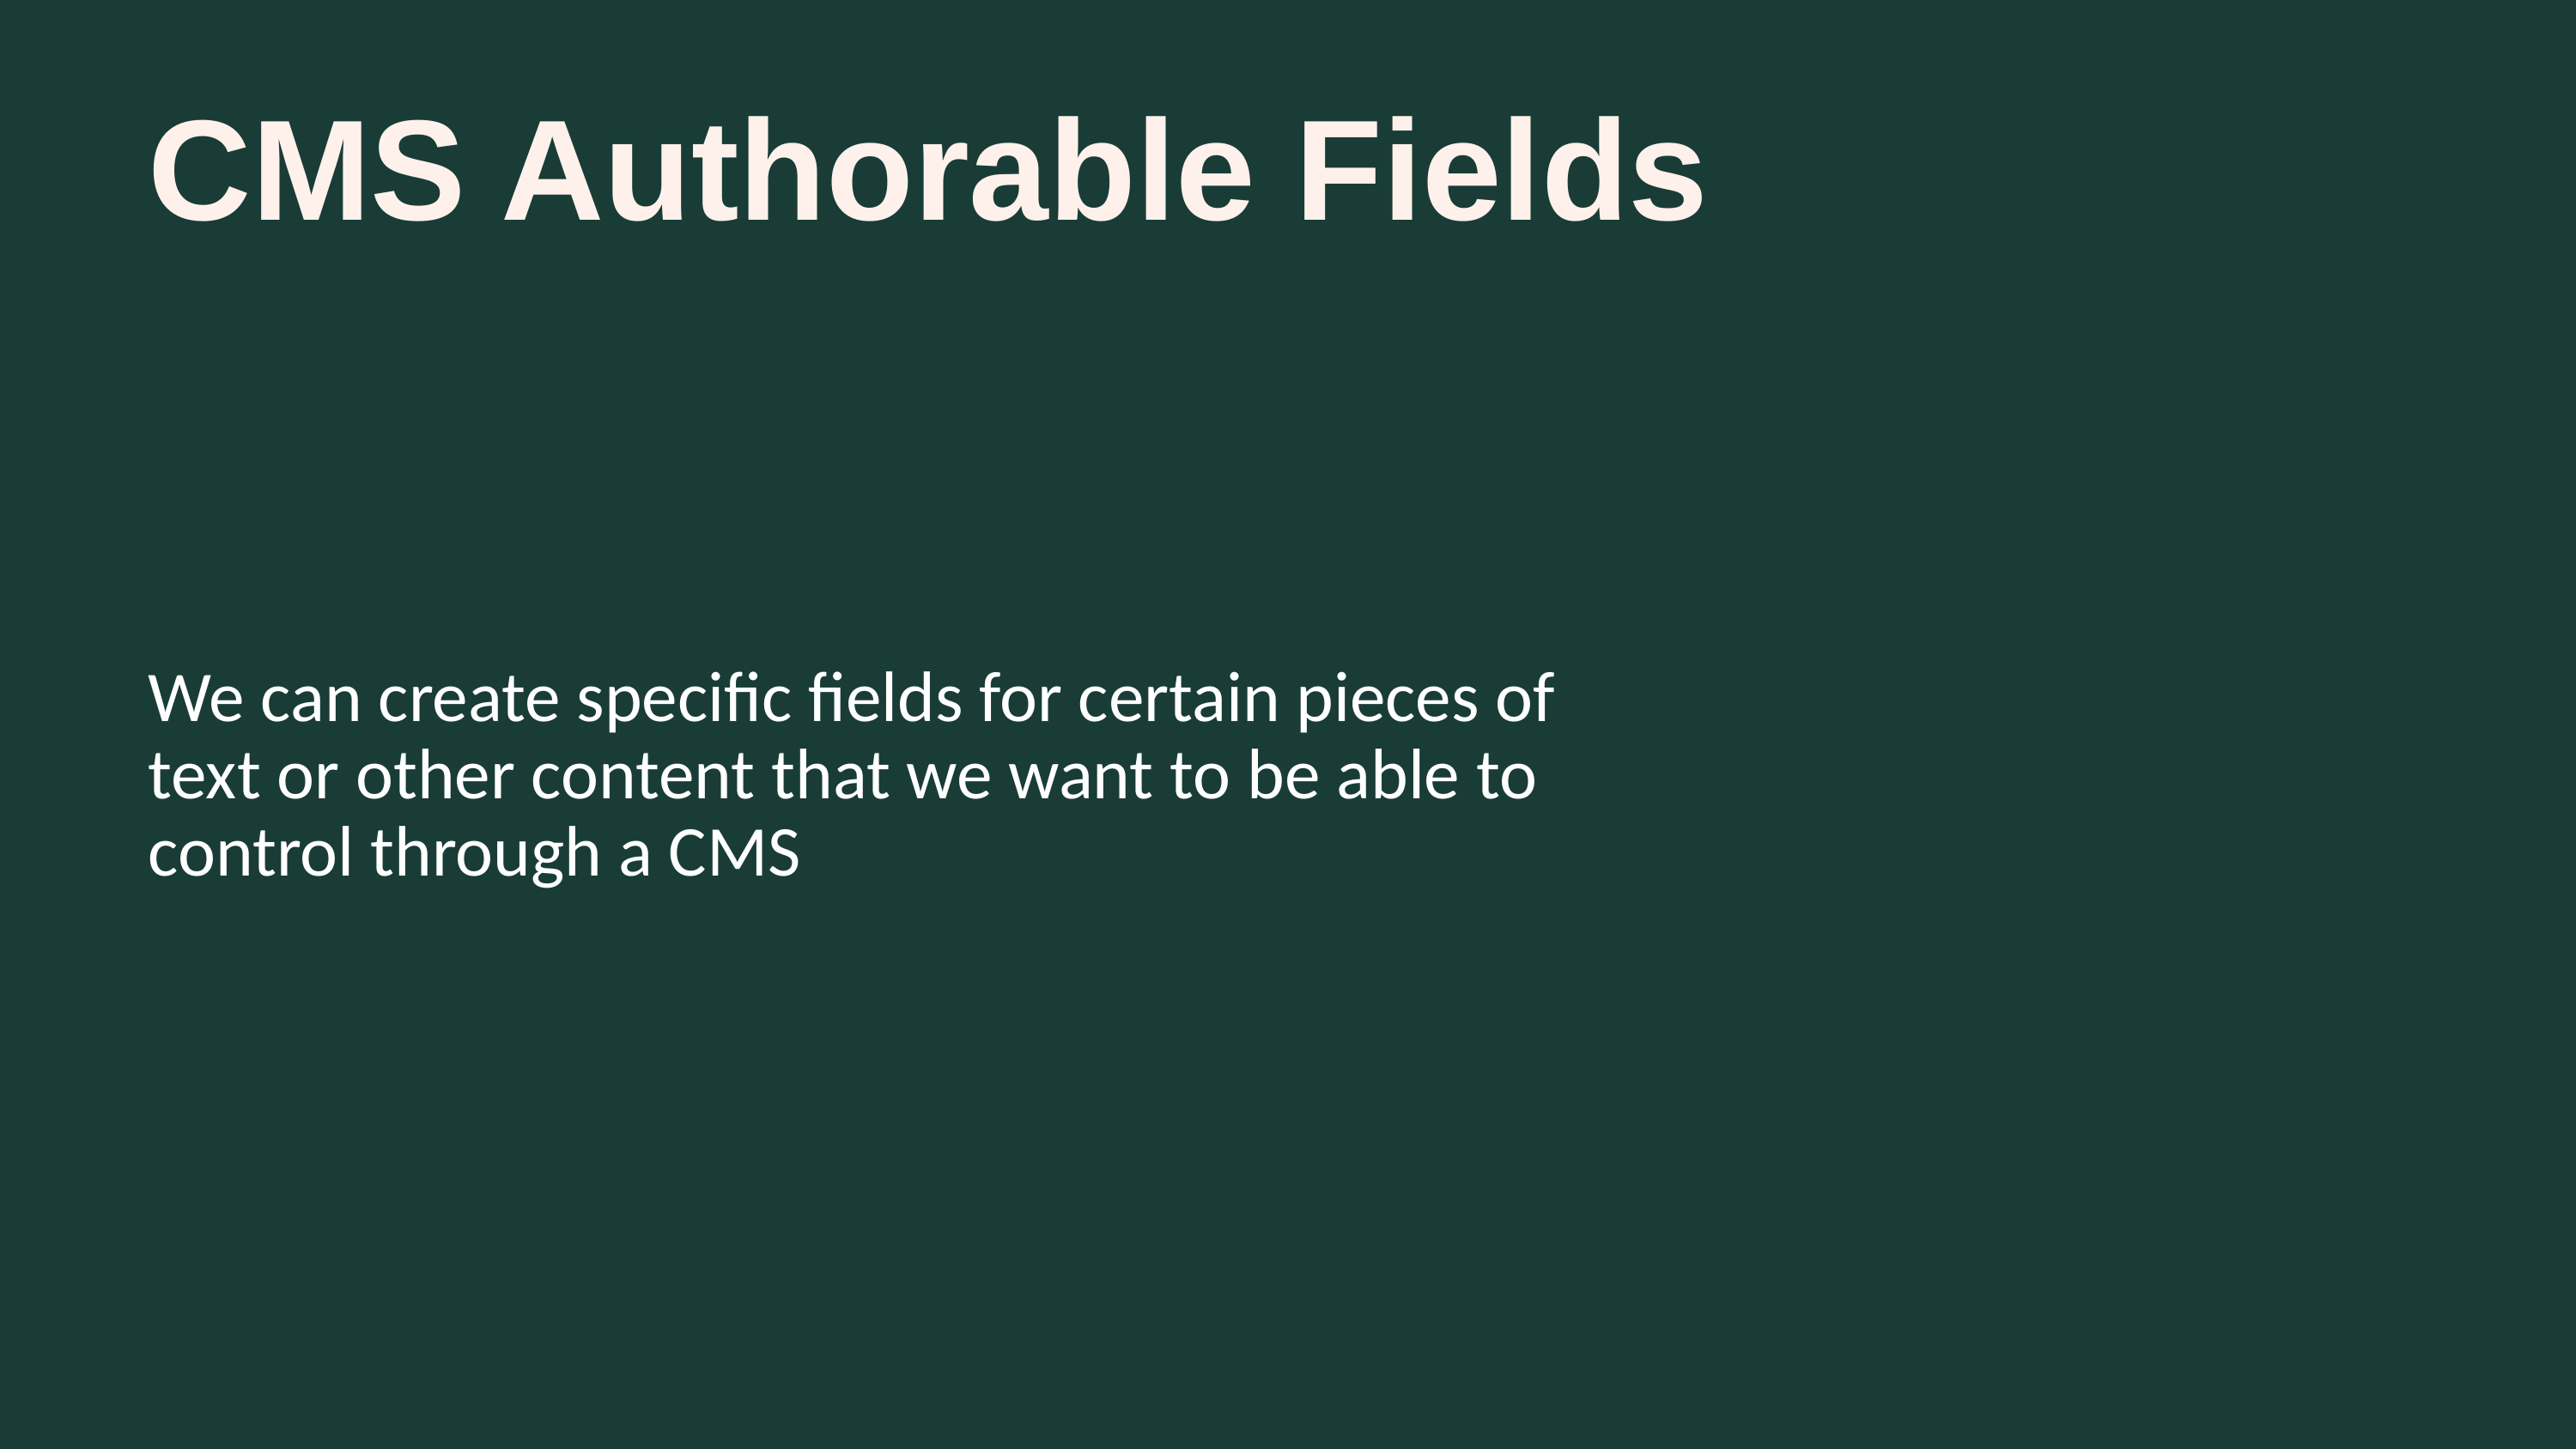

CMS Authorable Fields
We can create specific fields for certain pieces of text or other content that we want to be able to control through a CMS